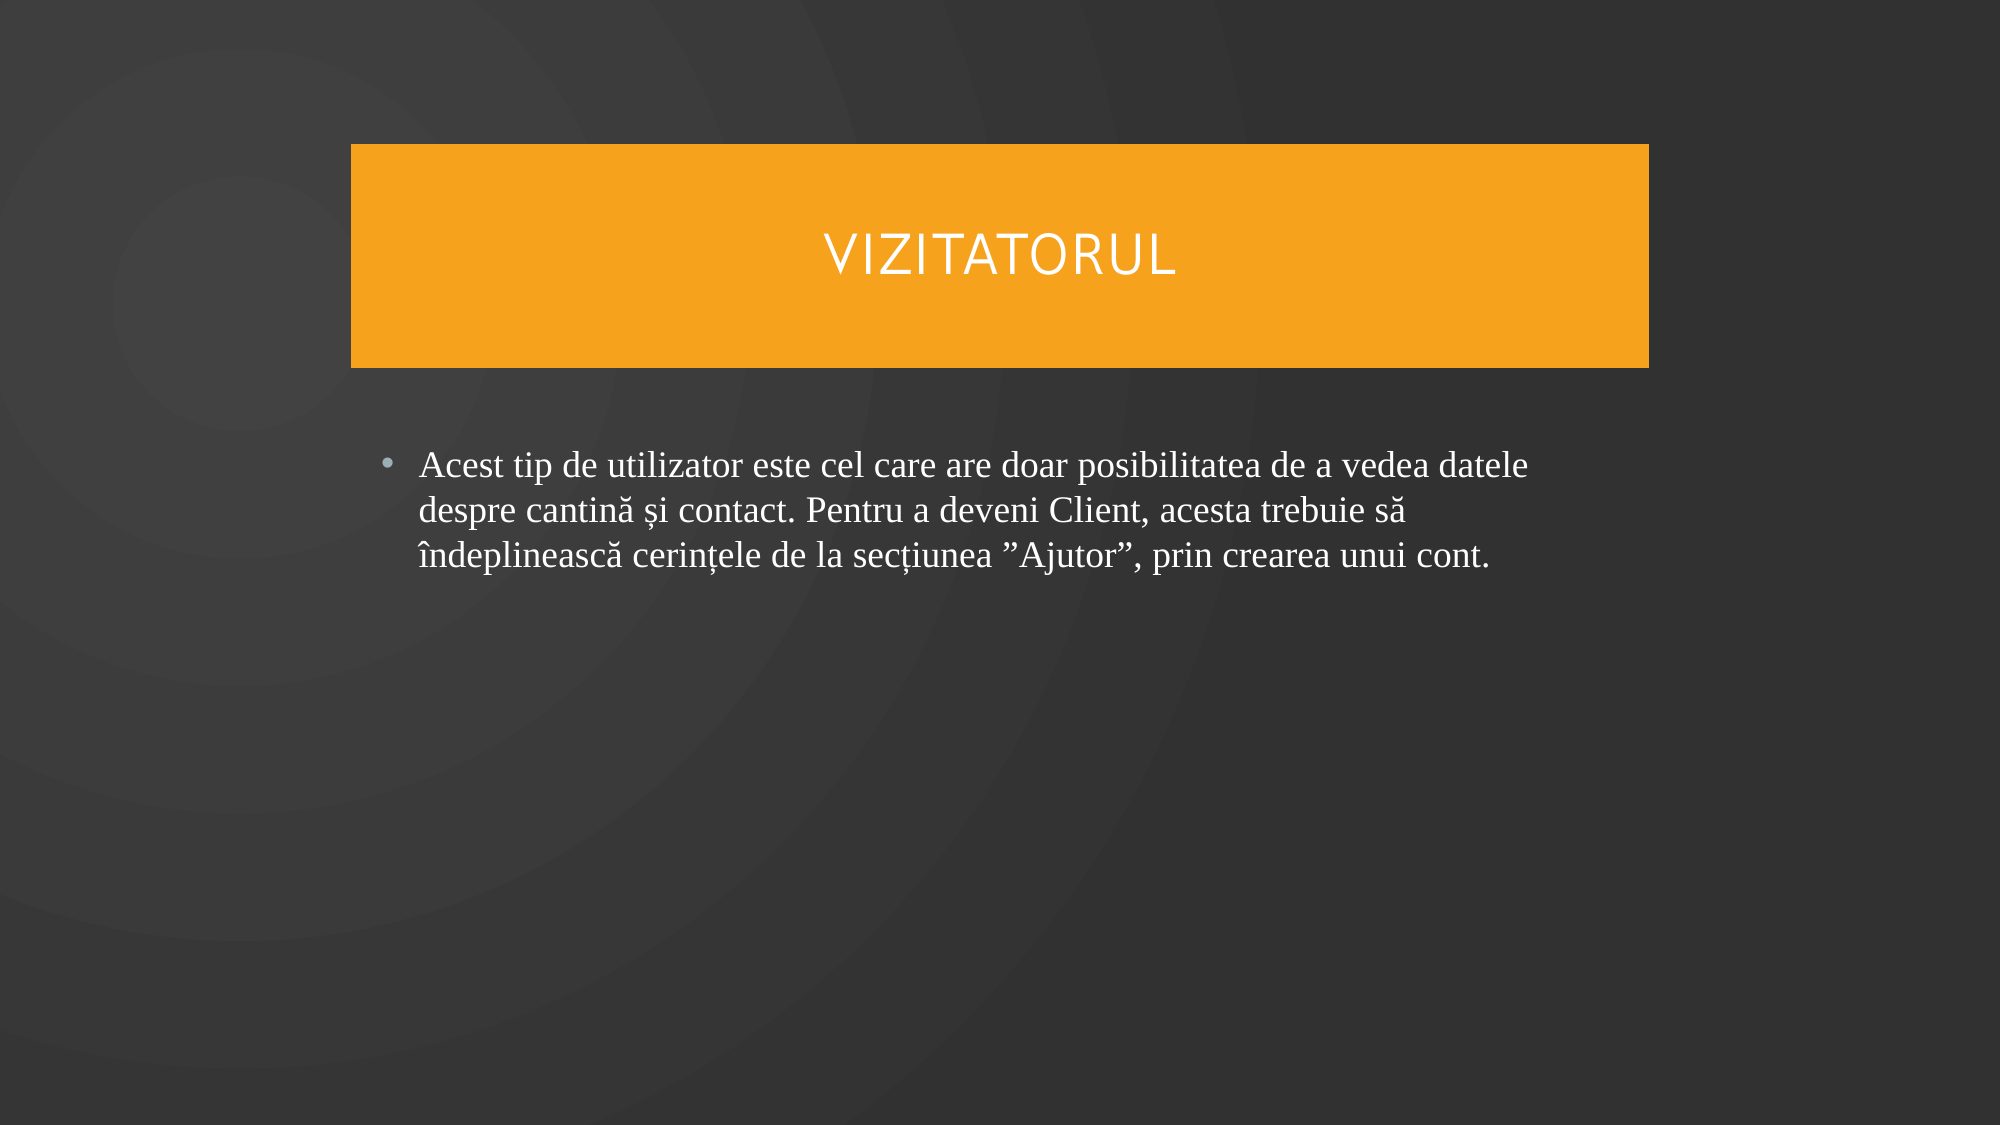

# Vizitatorul
Acest tip de utilizator este cel care are doar posibilitatea de a vedea datele despre cantină și contact. Pentru a deveni Client, acesta trebuie să îndeplinească cerințele de la secțiunea ”Ajutor”, prin crearea unui cont.